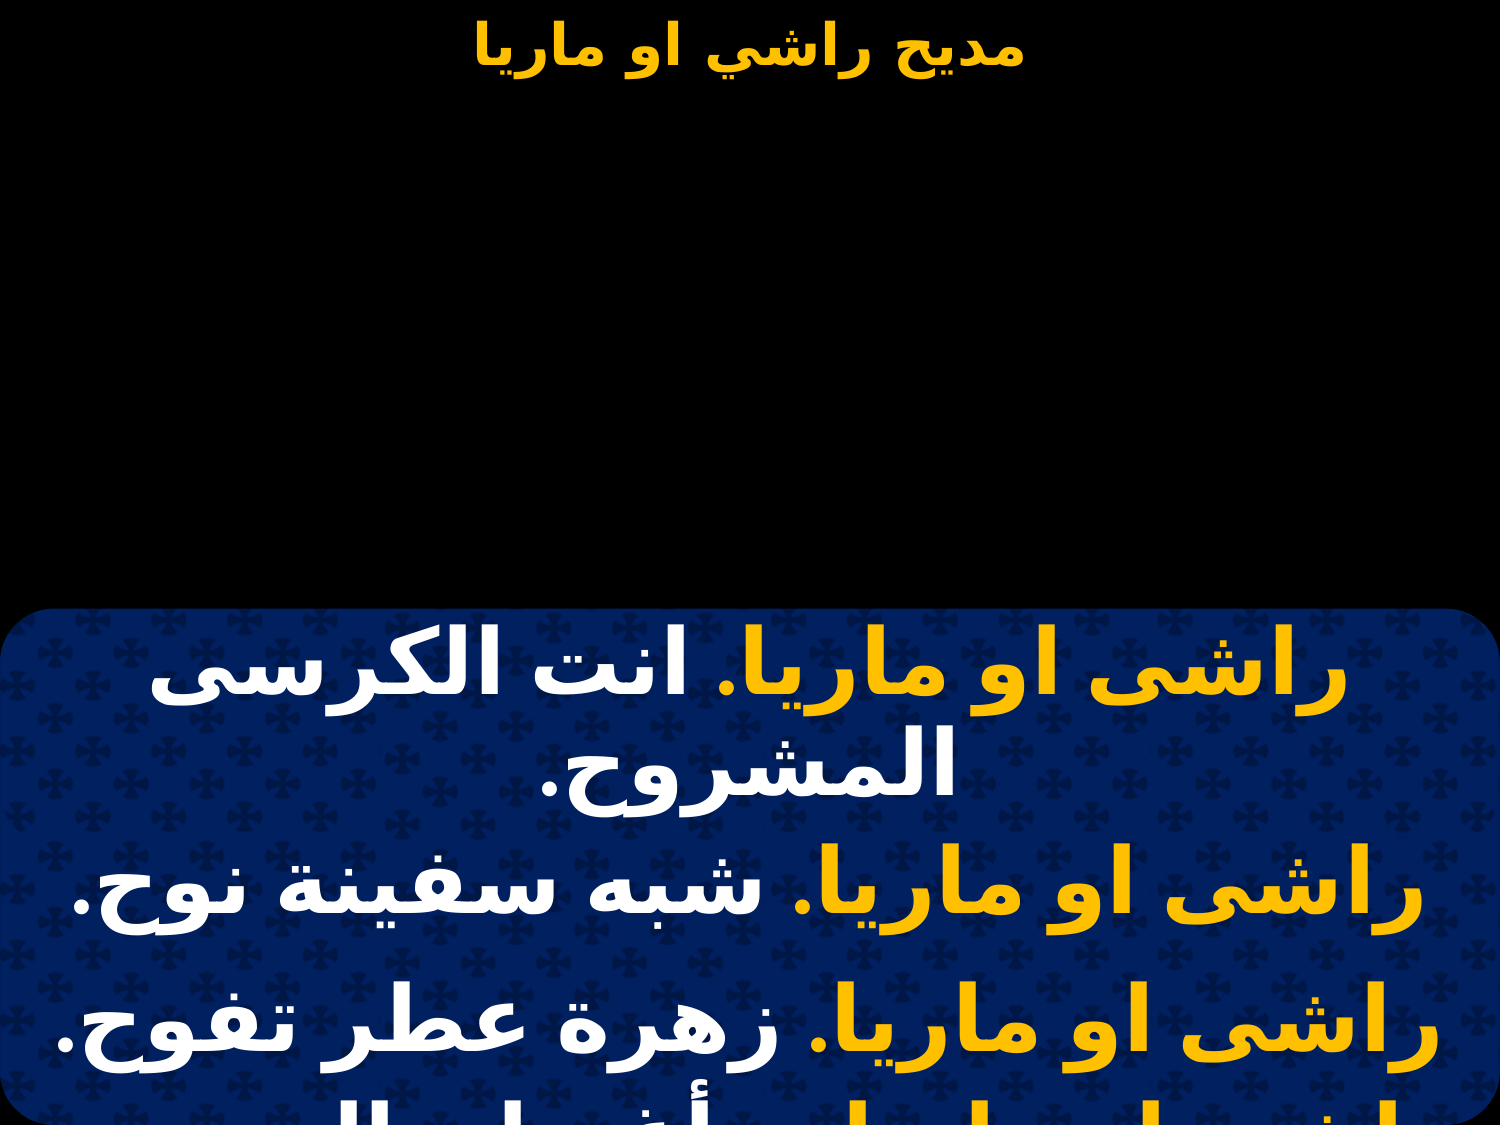

#
| راشى او ماريا. انت الكرسى المشروح. |
| --- |
| راشى او ماريا. شبه سفينة نوح. |
|  |
| راشى او ماريا. زهرة عطر تفوح. |
| راشى او ماريا. و أغصان الزيتون. |